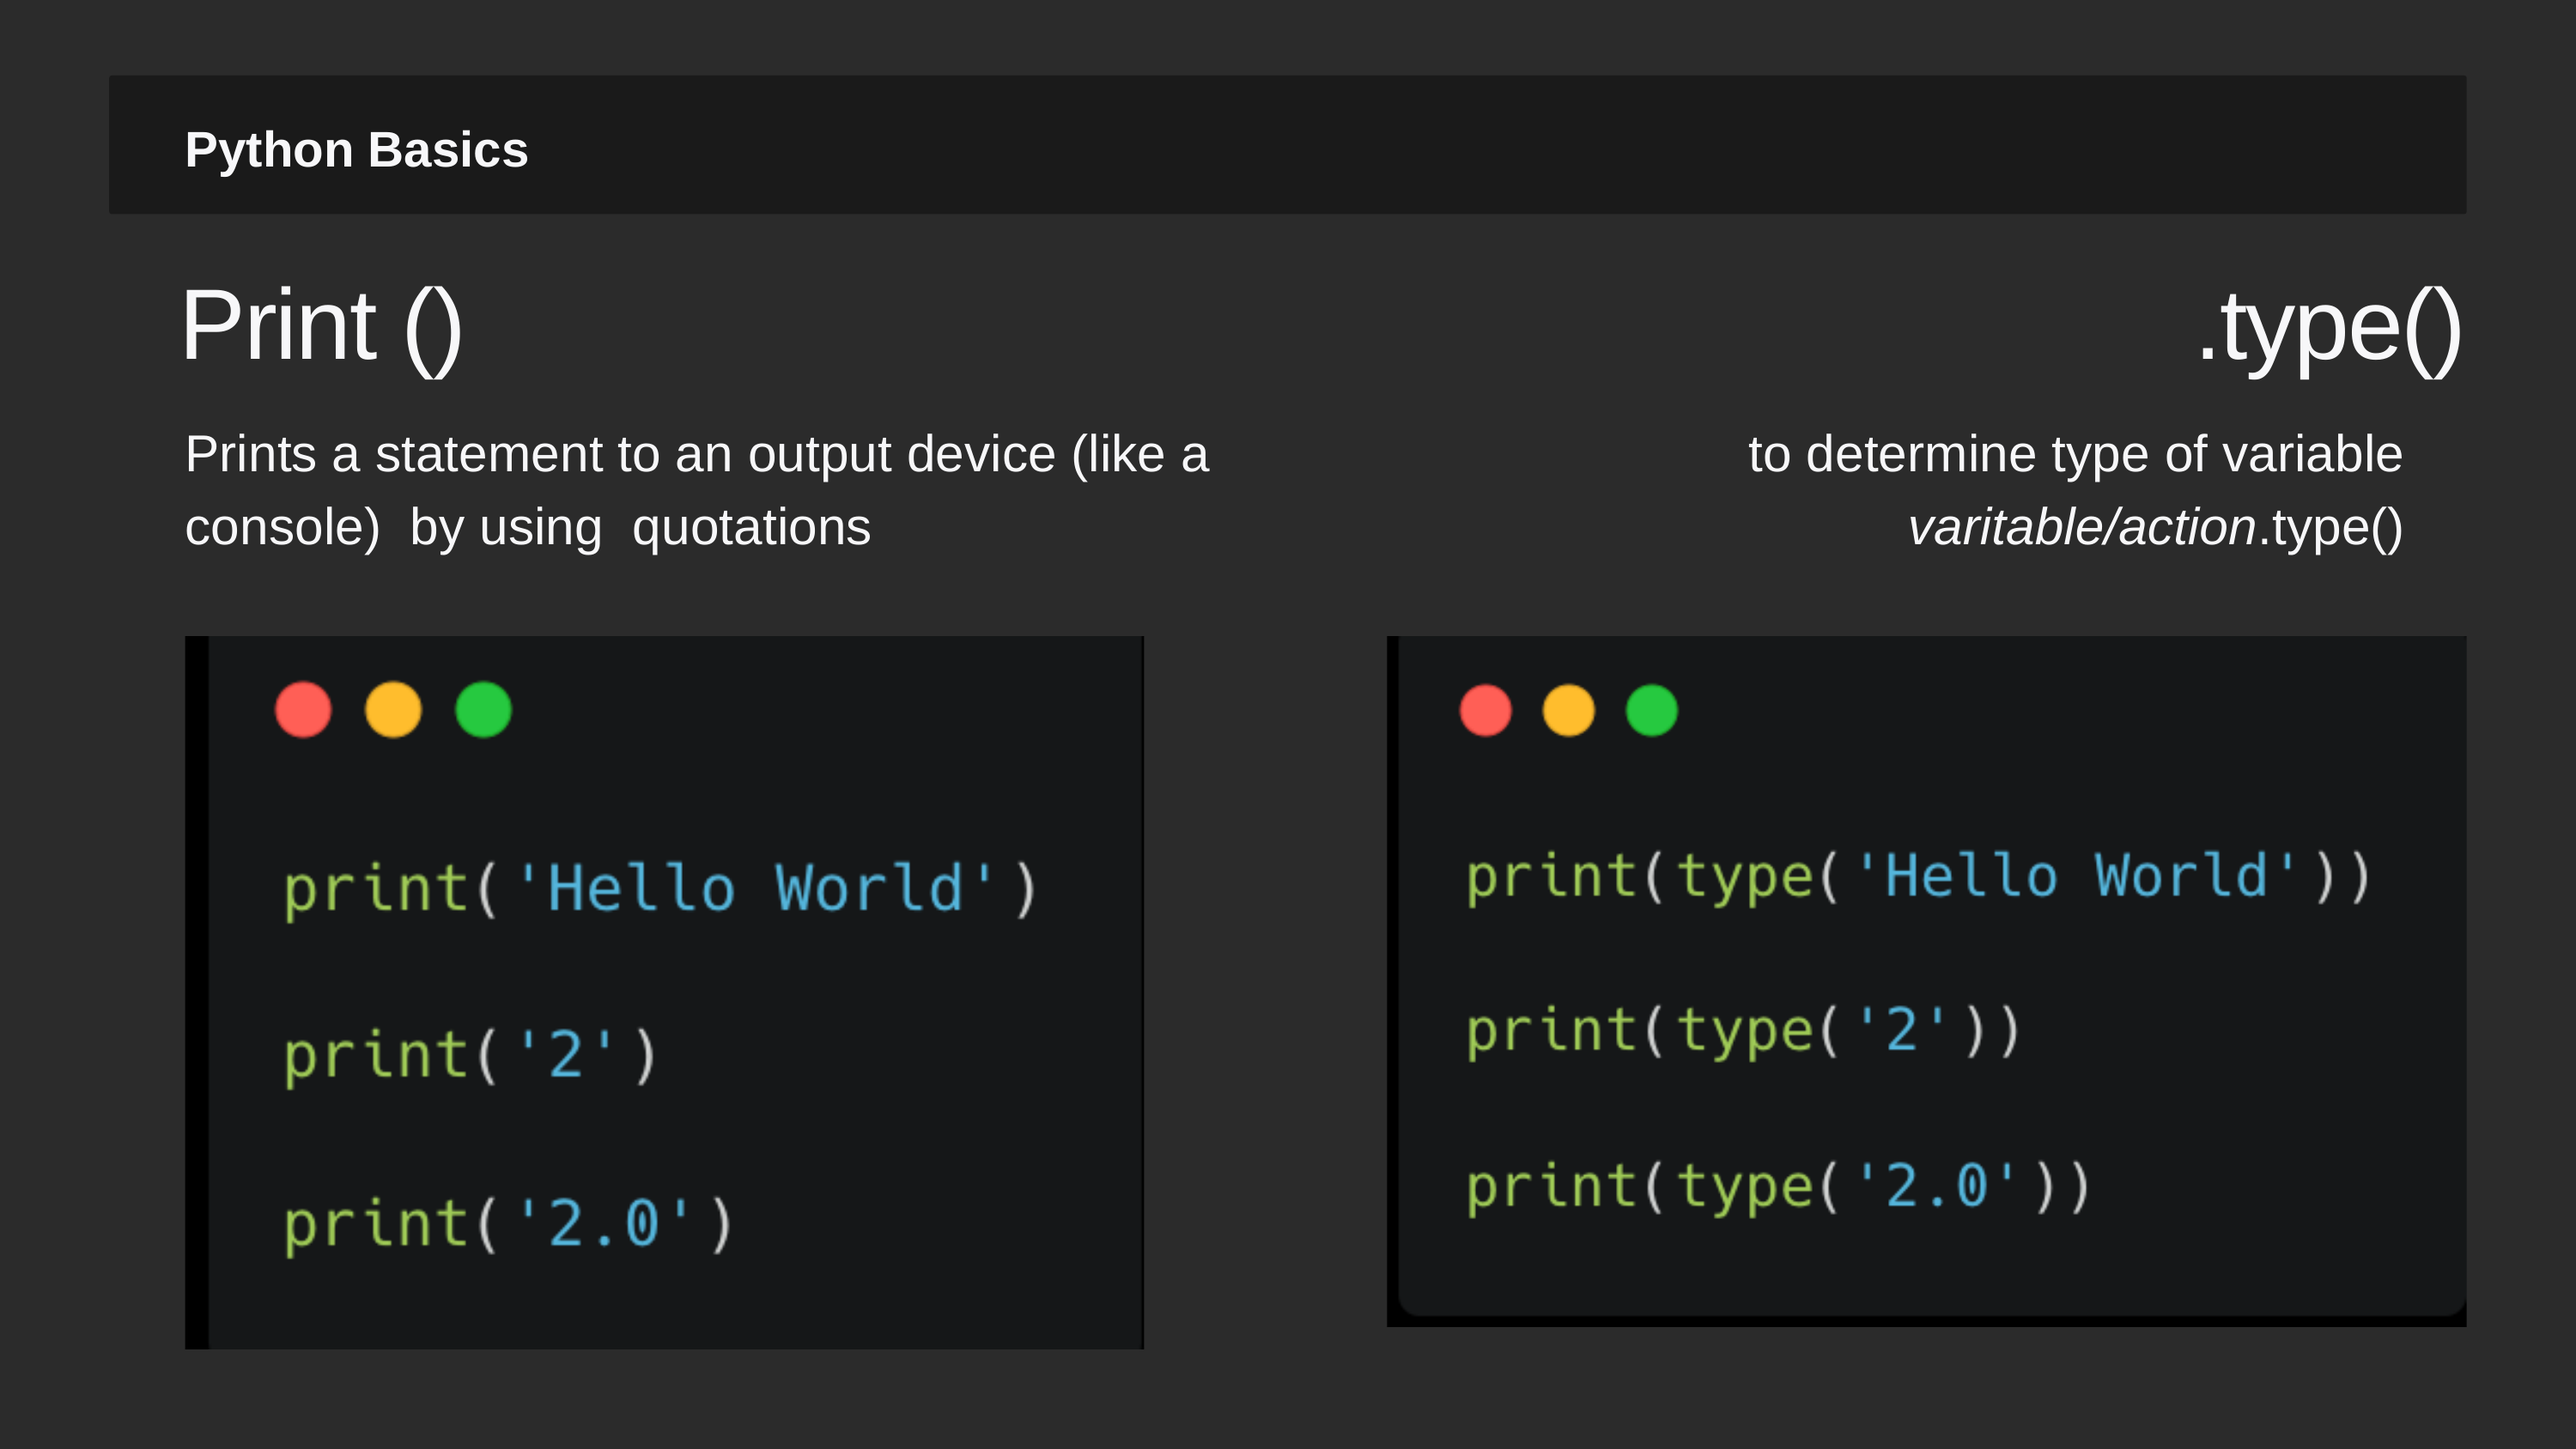

Python Basics
Print ()
.type()
Prints a statement to an output device (like a console)  by using  quotations
to determine type of variable varitable/action.type()